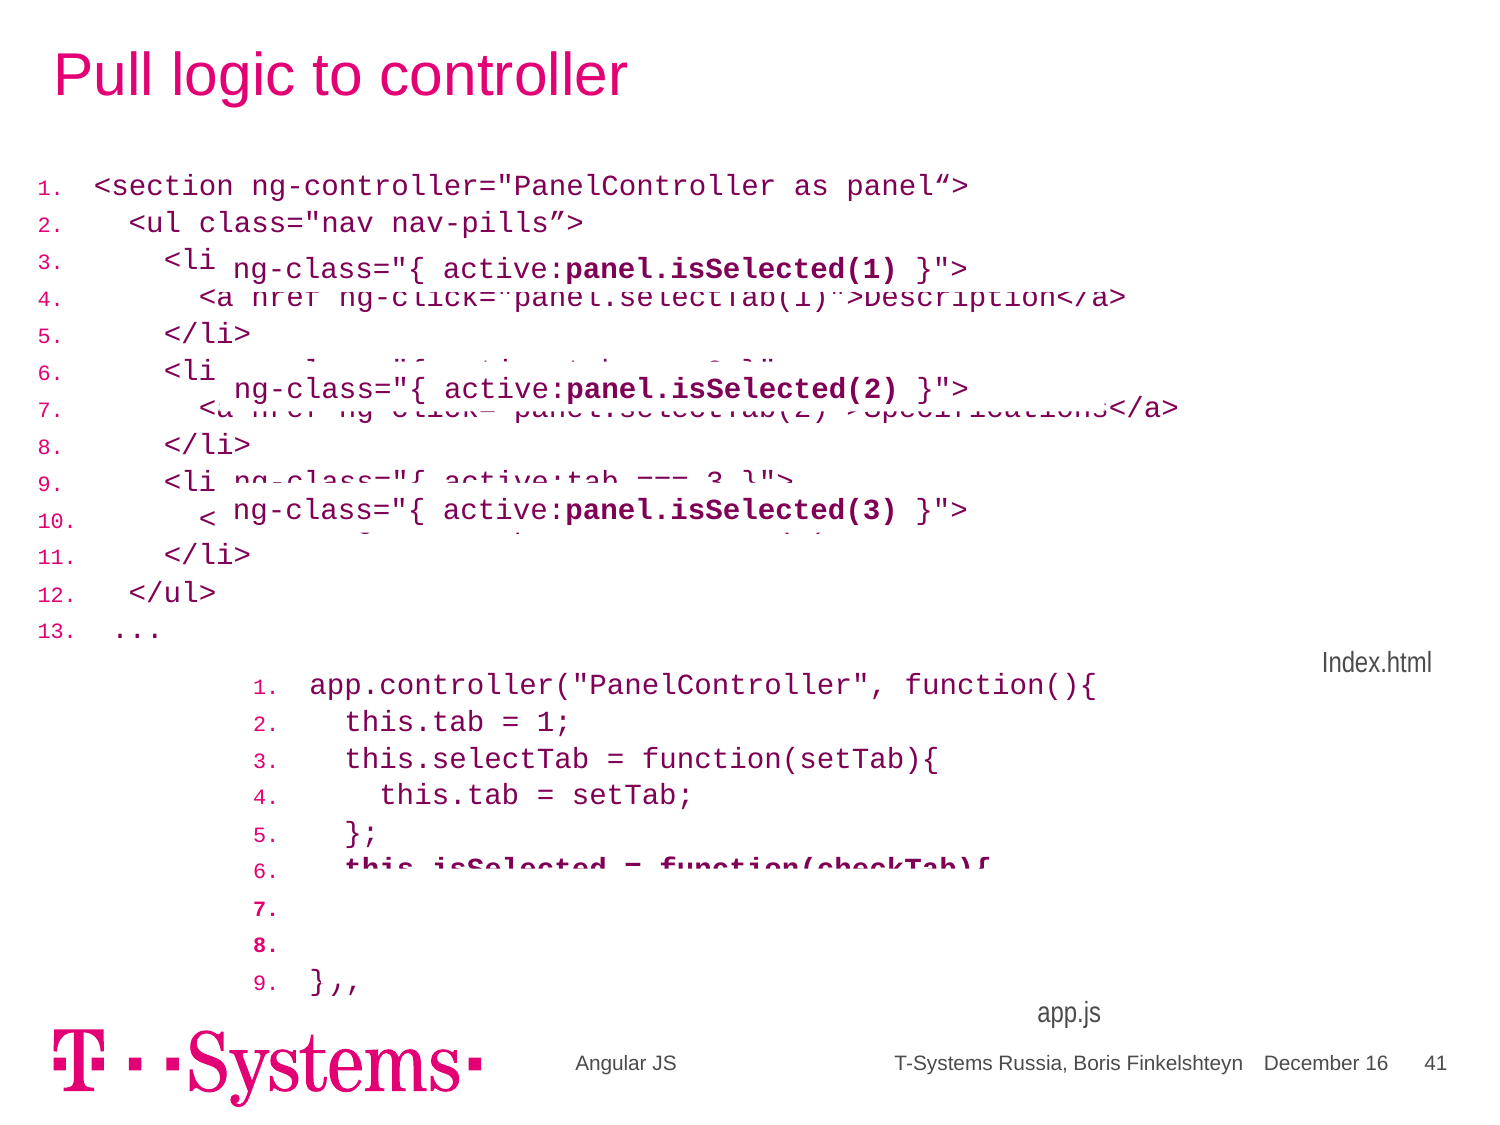

# Pull logic to controller
| <section ng-controller="PanelController as panel“> <ul class="nav nav-pills”> <li ng-class="{ active:tab === 1 }"> <a href ng-click="panel.selectTab(1)">Description</a> </li> <li ng-class="{ active:tab === 2 }"> <a href ng-click="panel.selectTab(2)">Specifications</a> </li> <li ng-class="{ active:tab === 3 }"> <a href ng-click="panel.selectTab(2)">Reviews</a> </li> </ul> ... Index.html |
| --- |
ng-class="{ active:panel.isSelected(1) }">
ng-class="{ active:panel.isSelected(2) }">
ng-class="{ active:panel.isSelected(3) }">
| app.controller("PanelController", function(){ this.tab = 1; this.selectTab = function(setTab){ this.tab = setTab; }; this.isSelected = function(checkTab){ return this.tab === checkTab; }; }); app.js |
| --- |

Angular JS                                      T-Systems Russia, Boris Finkelshteyn
December 16
41